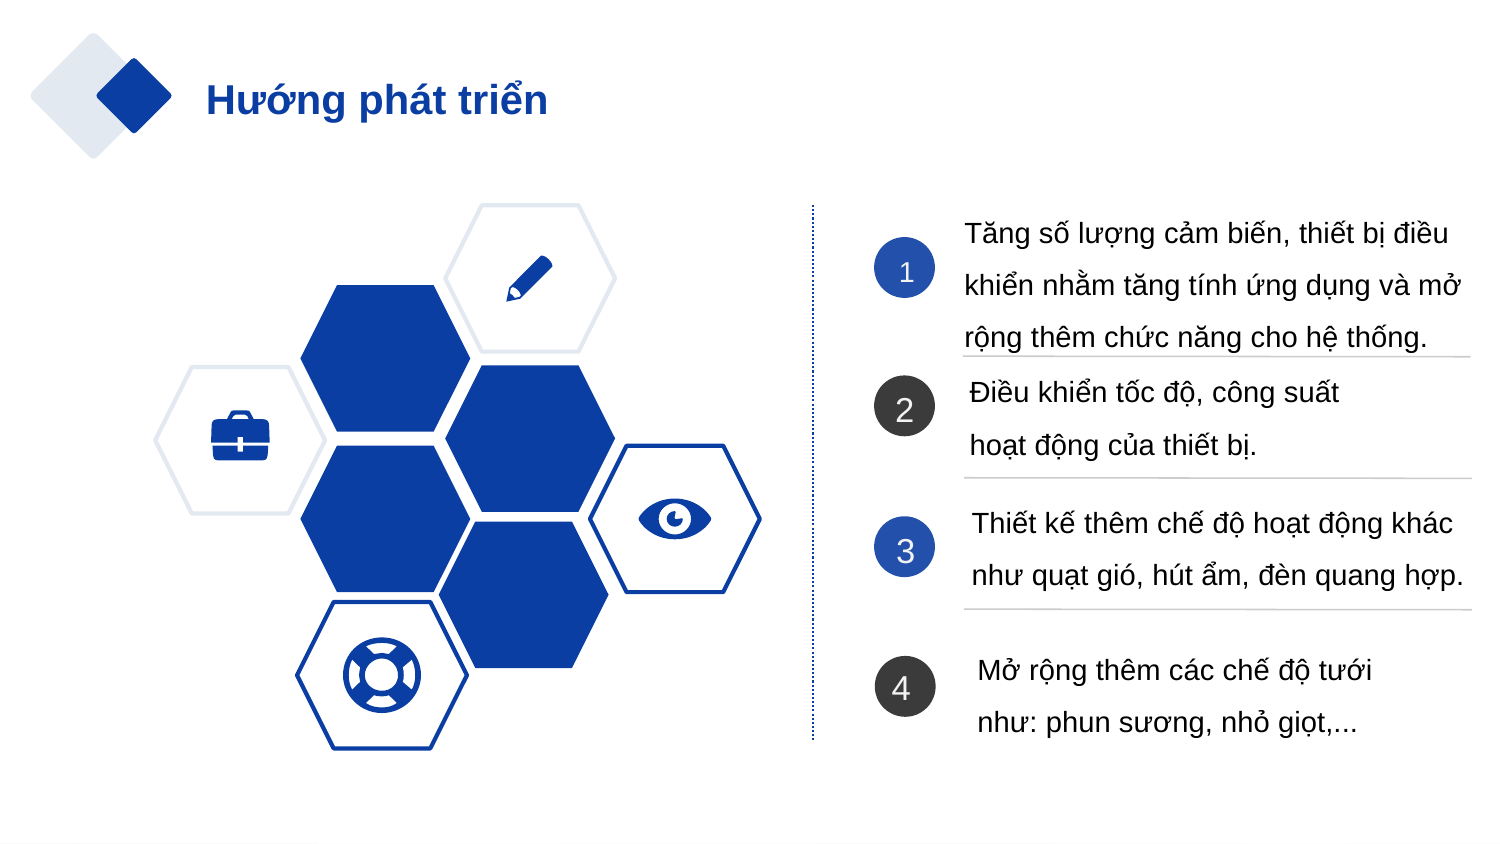

Hướng phát triển
Tăng số lượng cảm biến, thiết bị điều khiển nhằm tăng tính ứng dụng và mở rộng thêm chức năng cho hệ thống.

1

2

3
Điều khiển tốc độ, công suất hoạt động của thiết bị.

Mở rộng thêm các chế độ tưới như: phun sương, nhỏ giọt,...

4
Thiết kế thêm chế độ hoạt động khác như quạt gió, hút ẩm, đèn quang hợp.